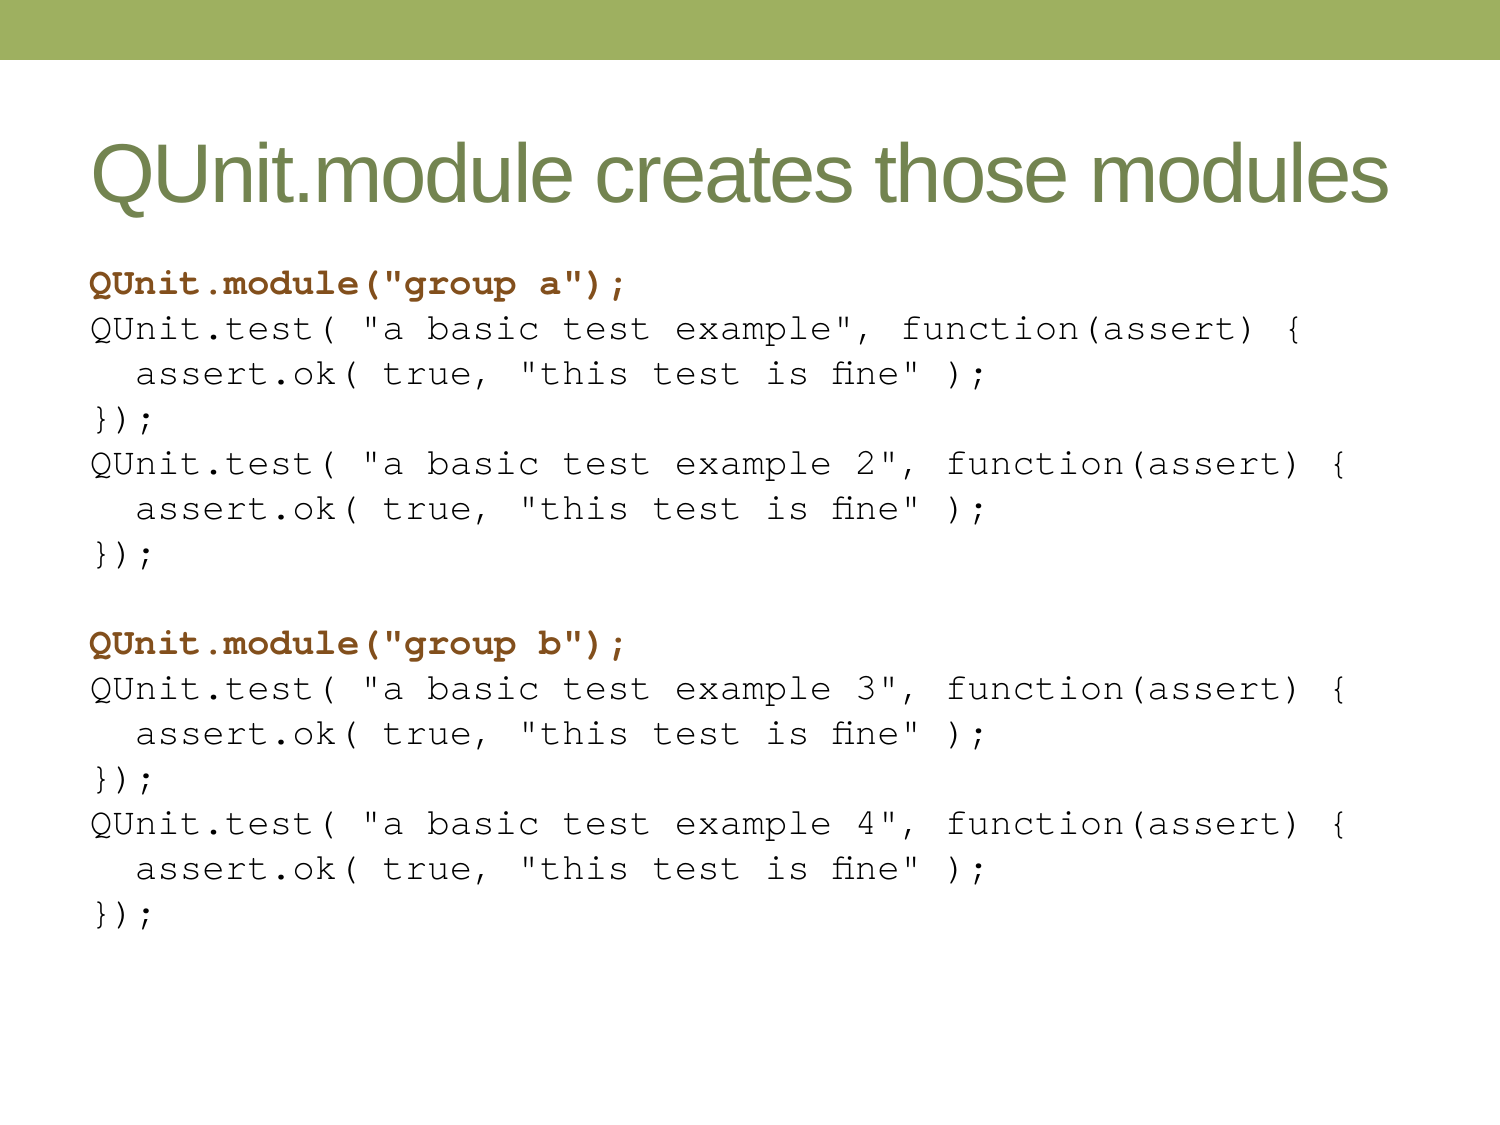

# QUnit.module creates those modules
QUnit.module("group a");
QUnit.test( "a basic test example", function(assert) {
  assert.ok( true, "this test is fine" );
});
QUnit.test( "a basic test example 2", function(assert) {
  assert.ok( true, "this test is fine" );
});

QUnit.module("group b");
QUnit.test( "a basic test example 3", function(assert) {
  assert.ok( true, "this test is fine" );
});
QUnit.test( "a basic test example 4", function(assert) {
  assert.ok( true, "this test is fine" );
});